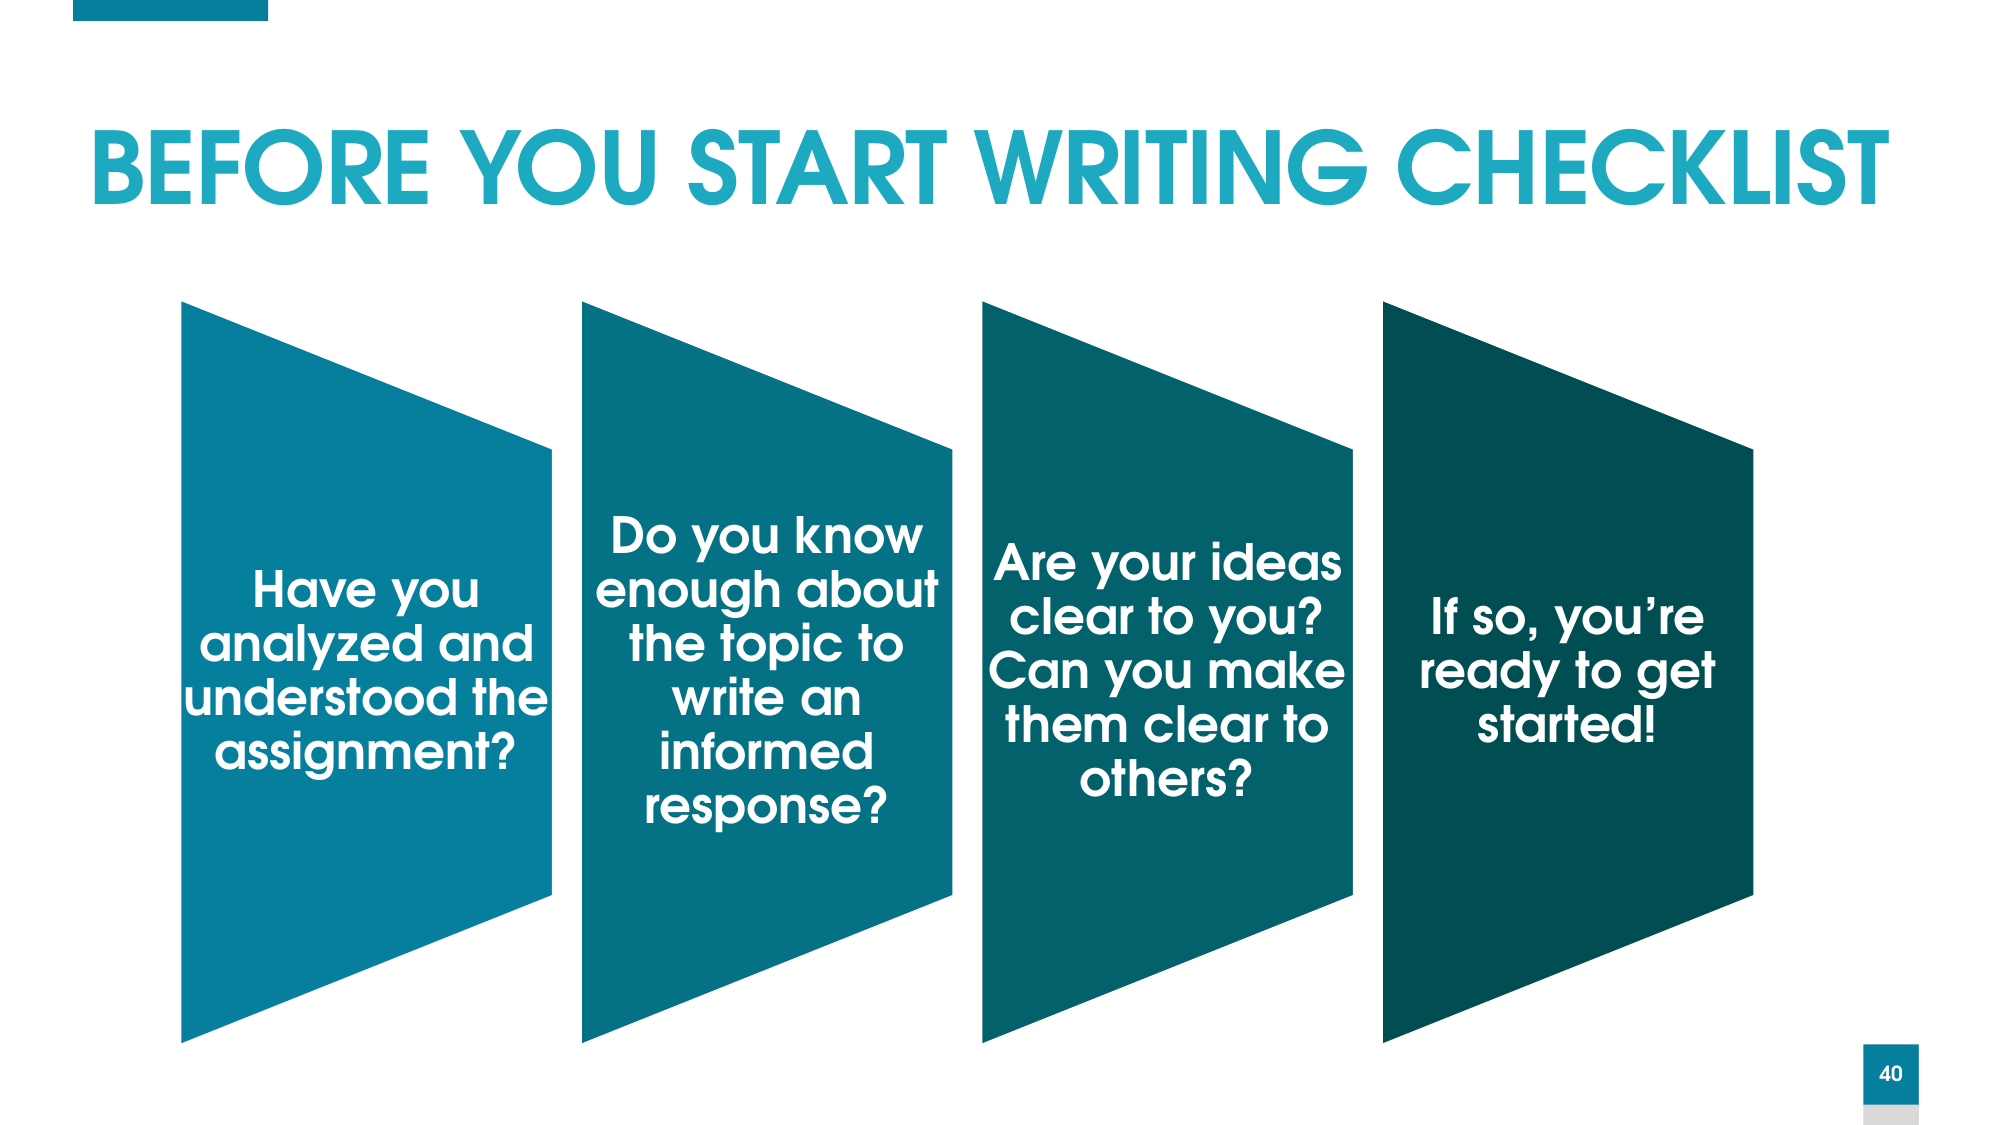

# BEFORE YOU START WRITING CHECKLIST
Have you analyzed and understood the assignment?
Do you know enough about the topic to write an informed response?
Are your ideas clear to you? Can you make them clear to others?
If so, you’re ready to get started!

40